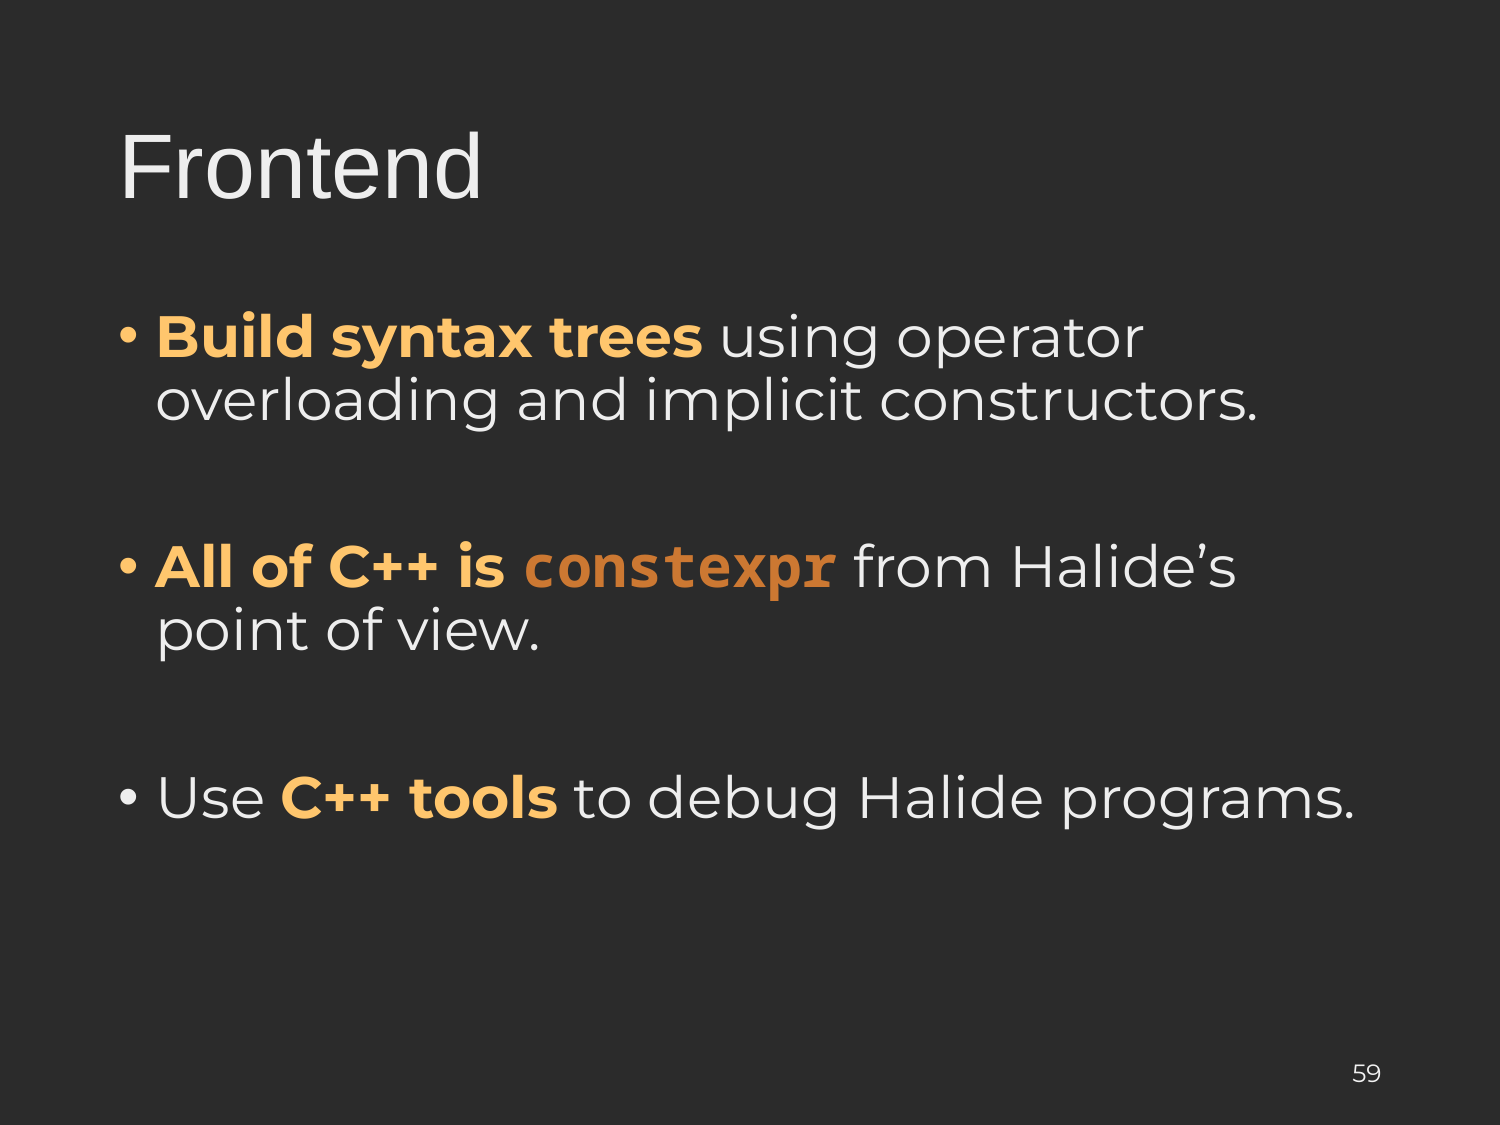

# Frontend
Build syntax trees using operator overloading and implicit constructors.

All of C++ is constexpr from Halide’s point of view.

Use C++ tools to debug Halide programs.

59